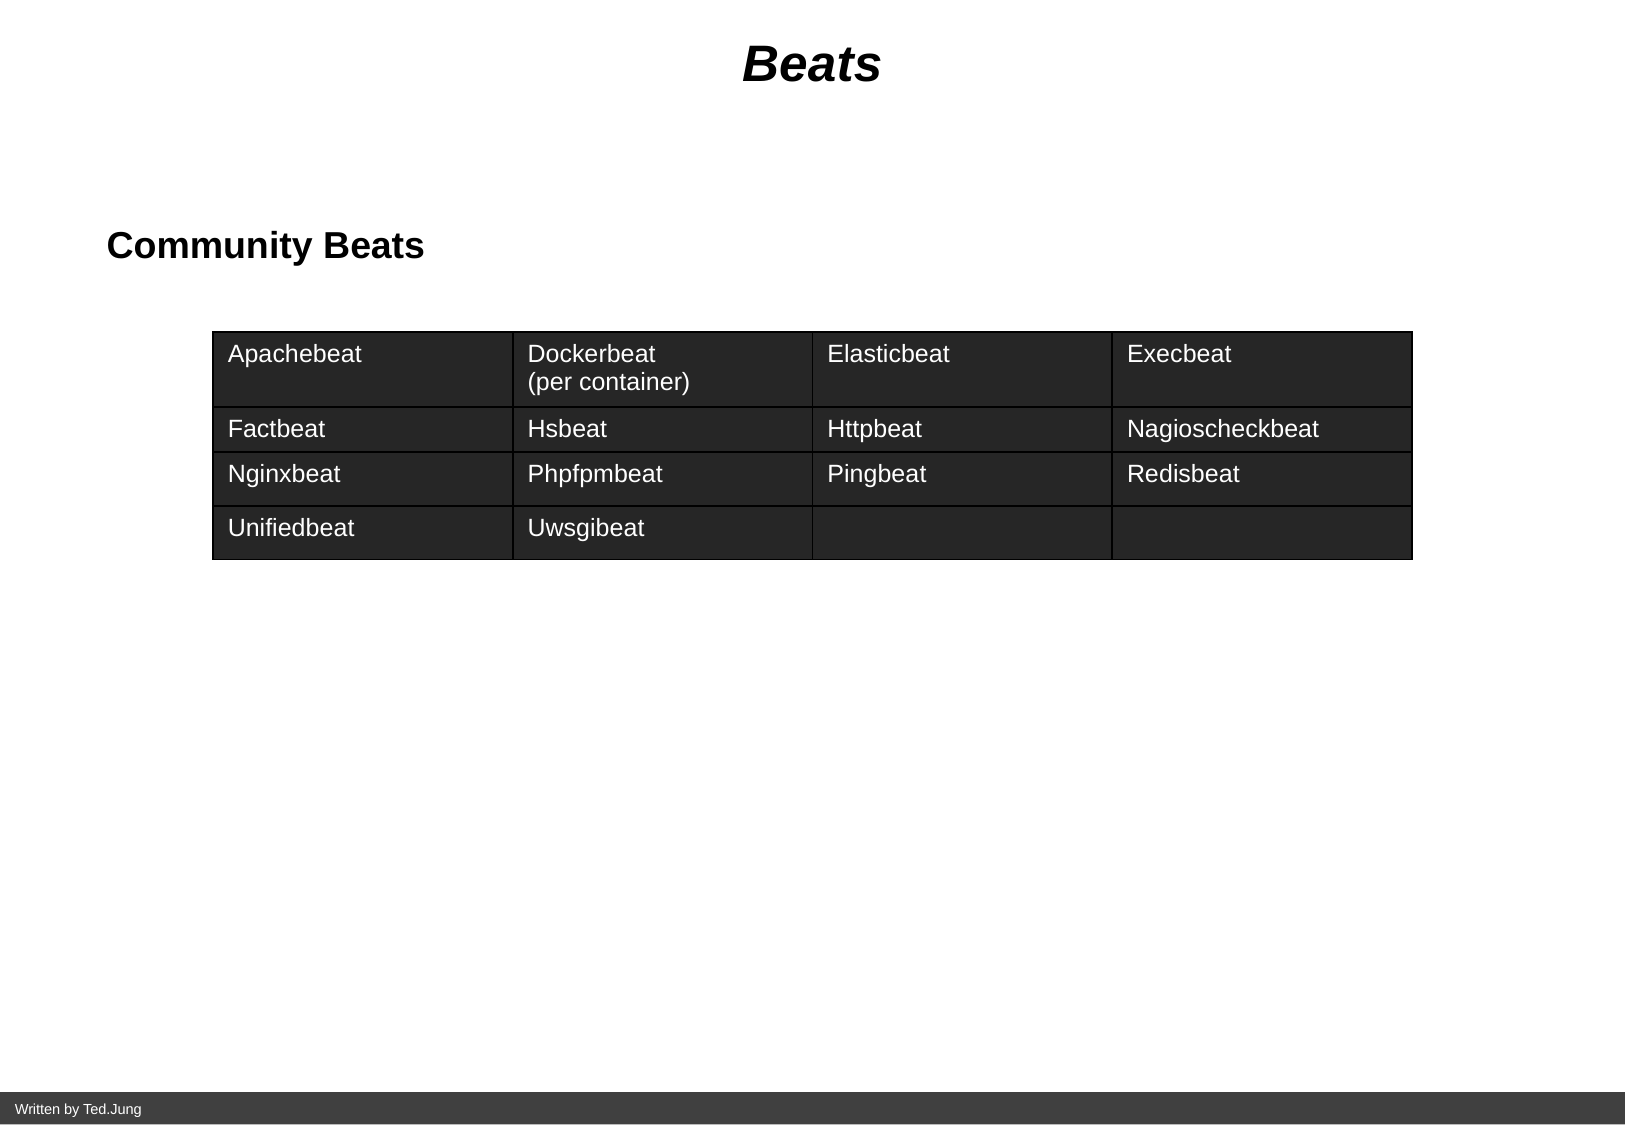

Beats
Community Beats
| Apachebeat | Dockerbeat (per container) | Elasticbeat | Execbeat |
| --- | --- | --- | --- |
| Factbeat | Hsbeat | Httpbeat | Nagioscheckbeat |
| Nginxbeat | Phpfpmbeat | Pingbeat | Redisbeat |
| Unifiedbeat | Uwsgibeat |  |  |